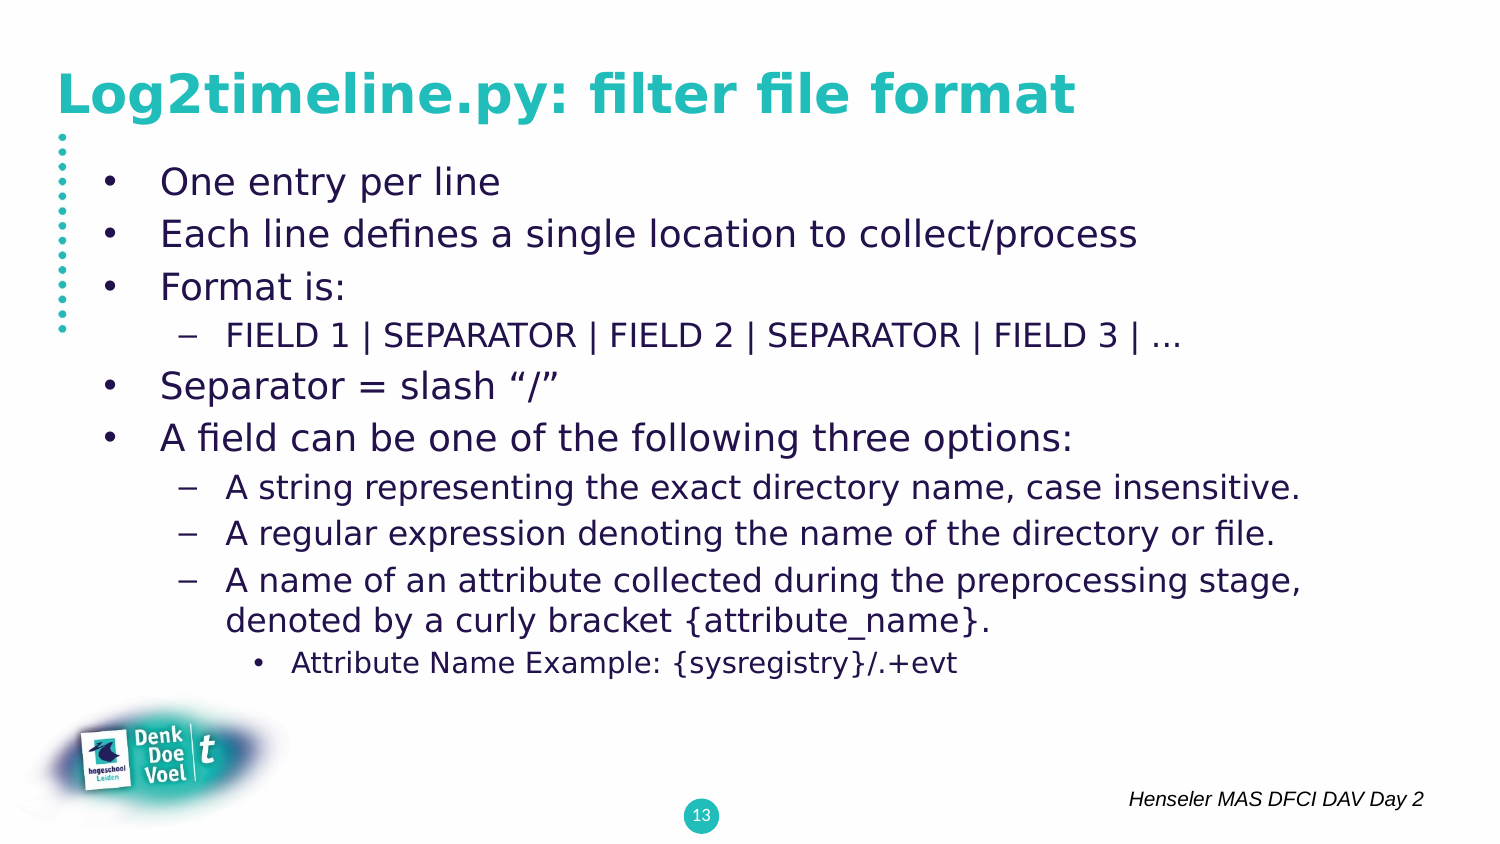

# Log2timeline.py: filter file format
One entry per line
Each line defines a single location to collect/process
Format is:
FIELD 1 | SEPARATOR | FIELD 2 | SEPARATOR | FIELD 3 | ...
Separator = slash “/”
A field can be one of the following three options:
A string representing the exact directory name, case insensitive.
A regular expression denoting the name of the directory or file.
A name of an attribute collected during the preprocessing stage, denoted by a curly bracket {attribute_name}.
Attribute Name Example: {sysregistry}/.+evt